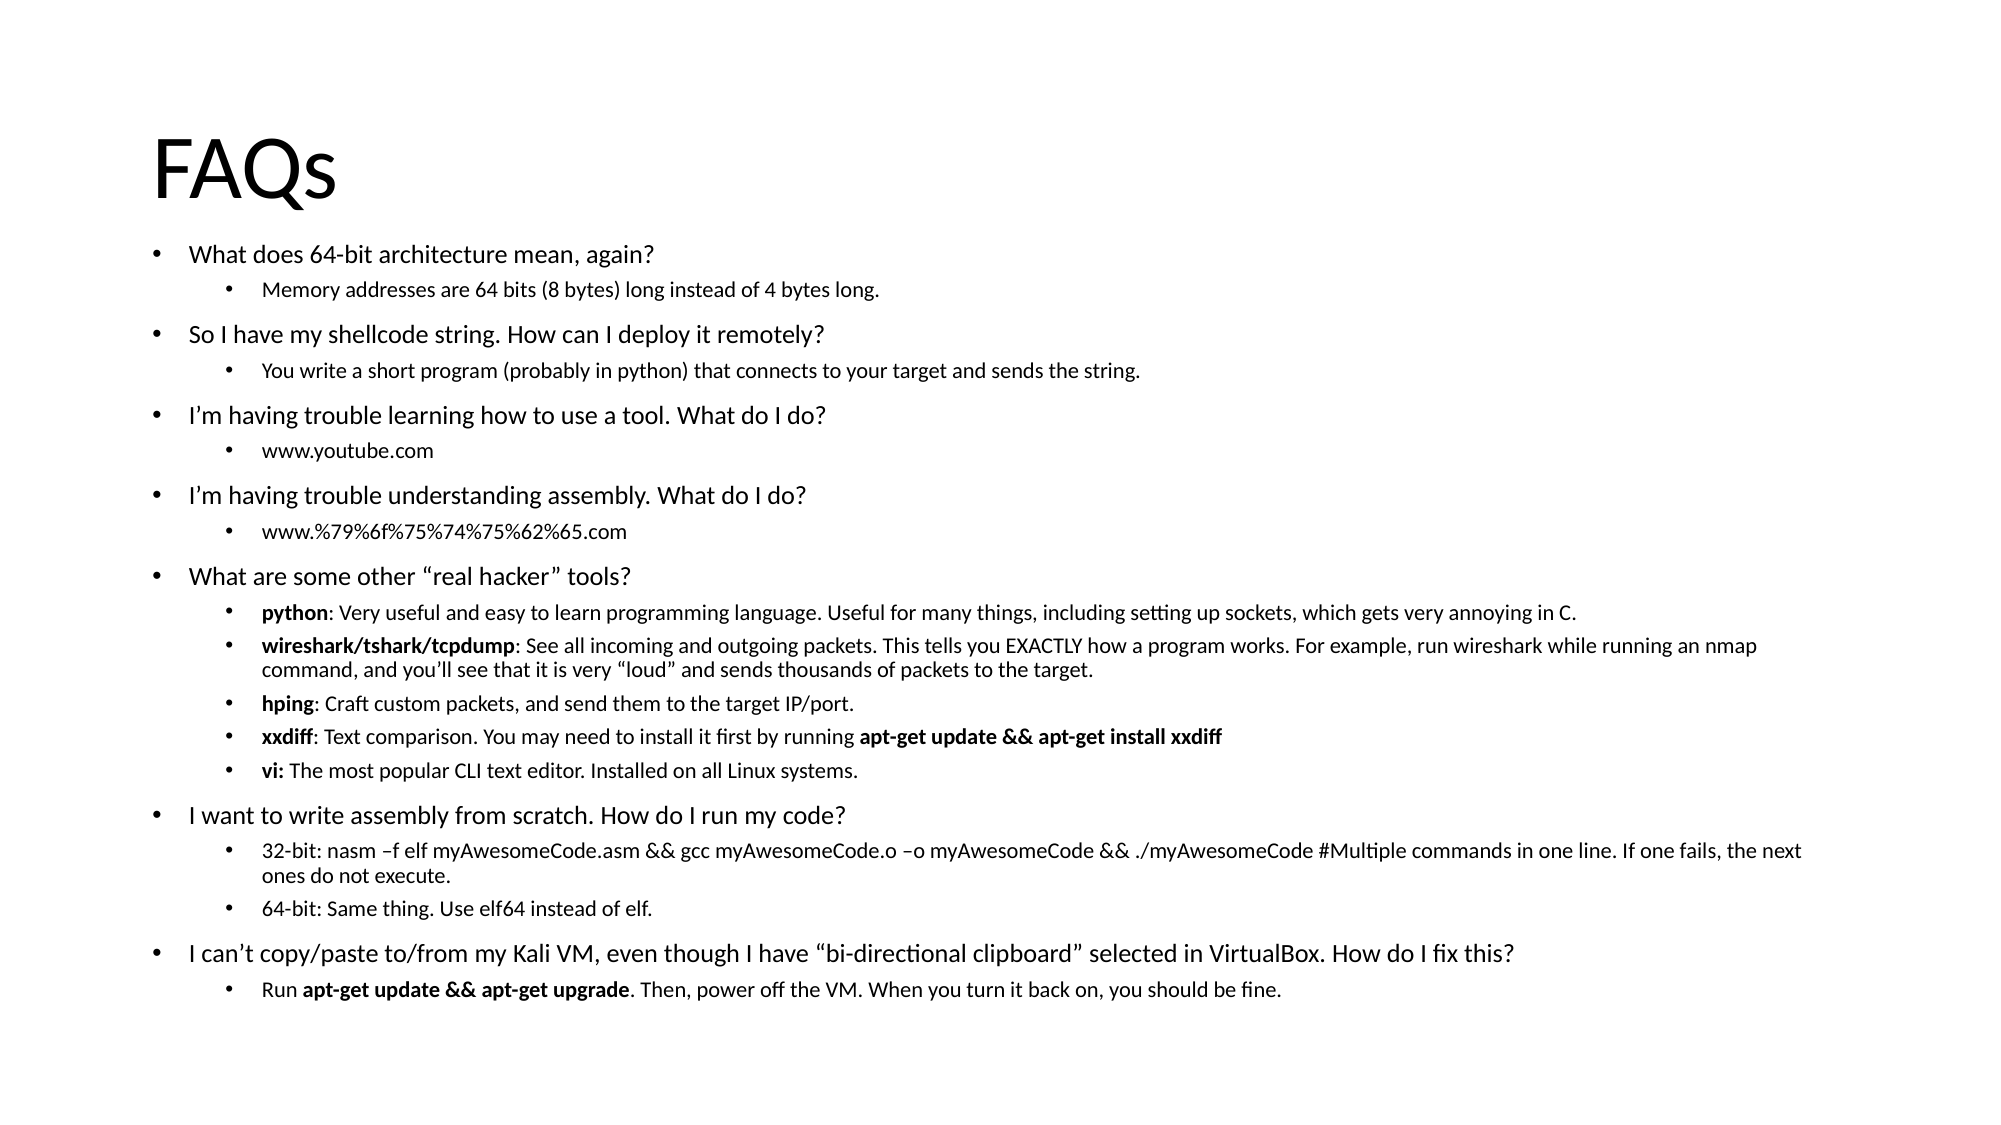

# FAQs
What does 64-bit architecture mean, again?
Memory addresses are 64 bits (8 bytes) long instead of 4 bytes long.
So I have my shellcode string. How can I deploy it remotely?
You write a short program (probably in python) that connects to your target and sends the string.
I’m having trouble learning how to use a tool. What do I do?
www.youtube.com
I’m having trouble understanding assembly. What do I do?
www.%79%6f%75%74%75%62%65.com
What are some other “real hacker” tools?
python: Very useful and easy to learn programming language. Useful for many things, including setting up sockets, which gets very annoying in C.
wireshark/tshark/tcpdump: See all incoming and outgoing packets. This tells you EXACTLY how a program works. For example, run wireshark while running an nmap command, and you’ll see that it is very “loud” and sends thousands of packets to the target.
hping: Craft custom packets, and send them to the target IP/port.
xxdiff: Text comparison. You may need to install it first by running apt-get update && apt-get install xxdiff
vi: The most popular CLI text editor. Installed on all Linux systems.
I want to write assembly from scratch. How do I run my code?
32-bit: nasm –f elf myAwesomeCode.asm && gcc myAwesomeCode.o –o myAwesomeCode && ./myAwesomeCode #Multiple commands in one line. If one fails, the next ones do not execute.
64-bit: Same thing. Use elf64 instead of elf.
I can’t copy/paste to/from my Kali VM, even though I have “bi-directional clipboard” selected in VirtualBox. How do I fix this?
Run apt-get update && apt-get upgrade. Then, power off the VM. When you turn it back on, you should be fine.